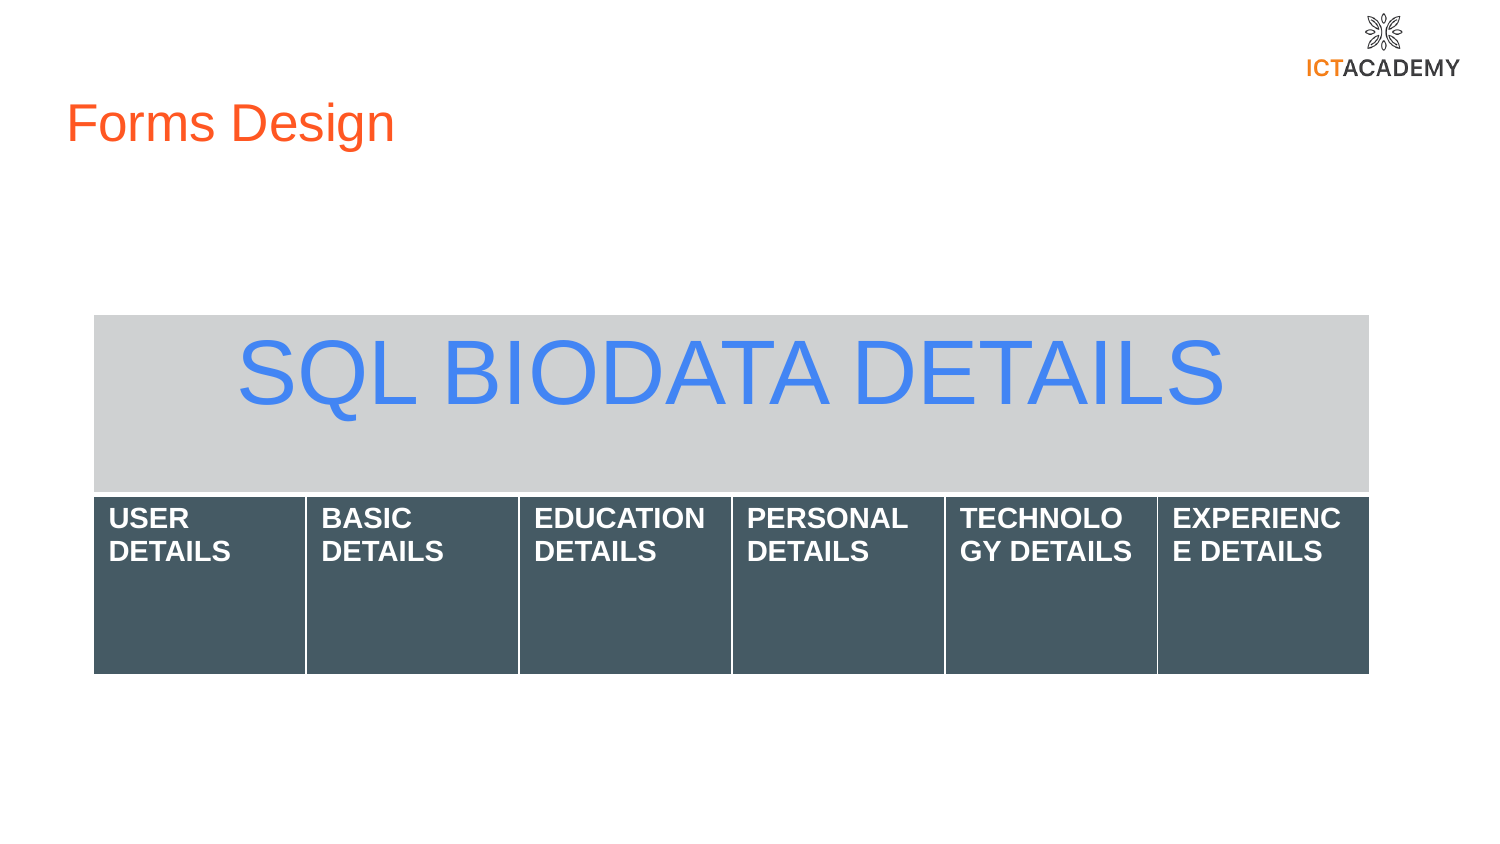

# Forms Design

| SQL BIODATA DETAILS |  |  |  |  |  |
| --- | --- | --- | --- | --- | --- |
| USER DETAILS | BASIC DETAILS | EDUCATION DETAILS | PERSONAL DETAILS | TECHNOLOGY DETAILS | EXPERIENCE DETAILS |